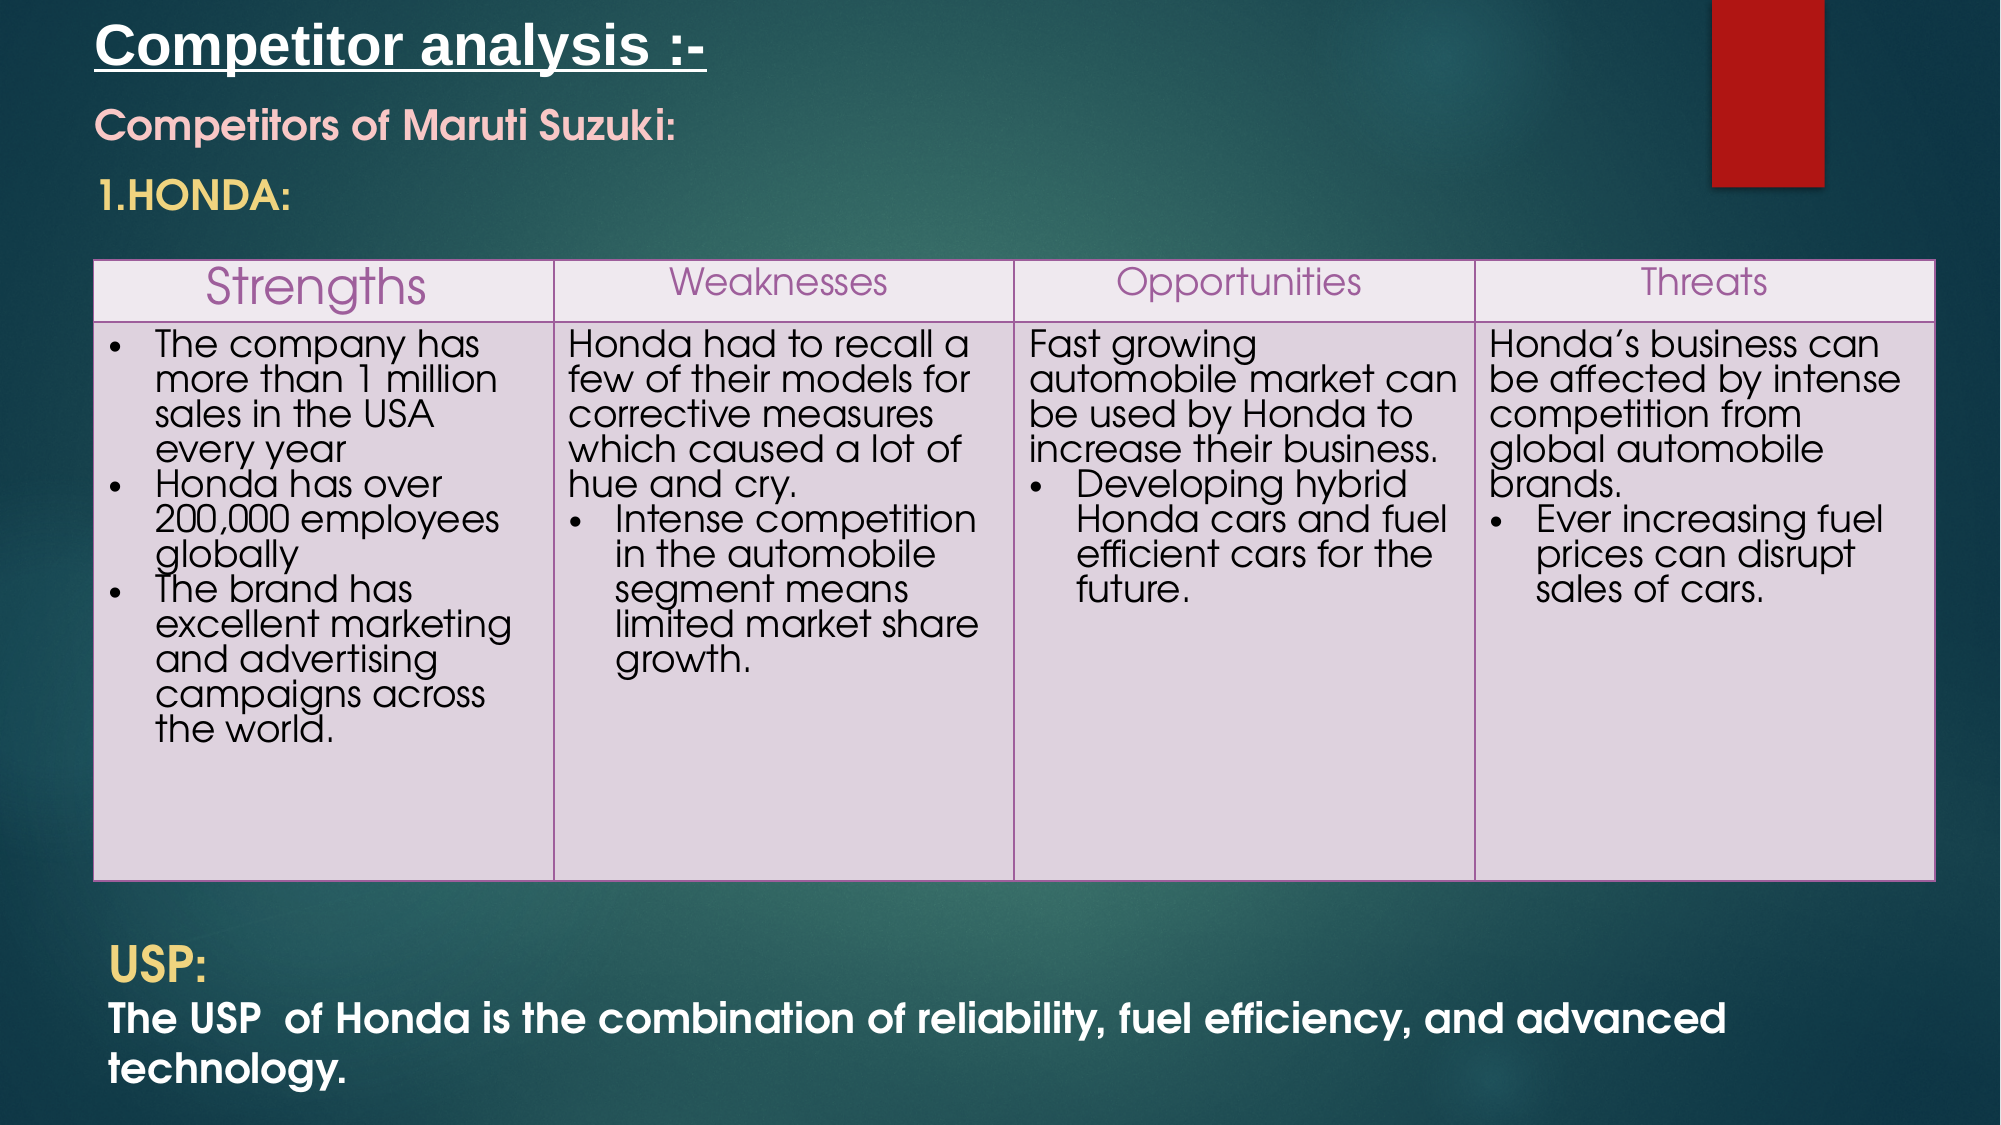

Competitor analysis :-
Competitors of Maruti Suzuki:
1.HONDA:

| Strengths | Weaknesses | Opportunities | Threats |
| --- | --- | --- | --- |
| The company has more than 1 million sales in the USA every year Honda has over 200,000 employees globally The brand has excellent marketing and advertising campaigns across the world. | Honda had to recall a few of their models for corrective measures which caused a lot of hue and cry. Intense competition in the automobile segment means limited market share growth. | Fast growing automobile market can be used by Honda to increase their business. Developing hybrid Honda cars and fuel efficient cars for the future. | Honda’s business can be affected by intense competition from global automobile brands. Ever increasing fuel prices can disrupt sales of cars. |
# USP:
The USP  of Honda is the combination of reliability, fuel efficiency, and advanced technology.